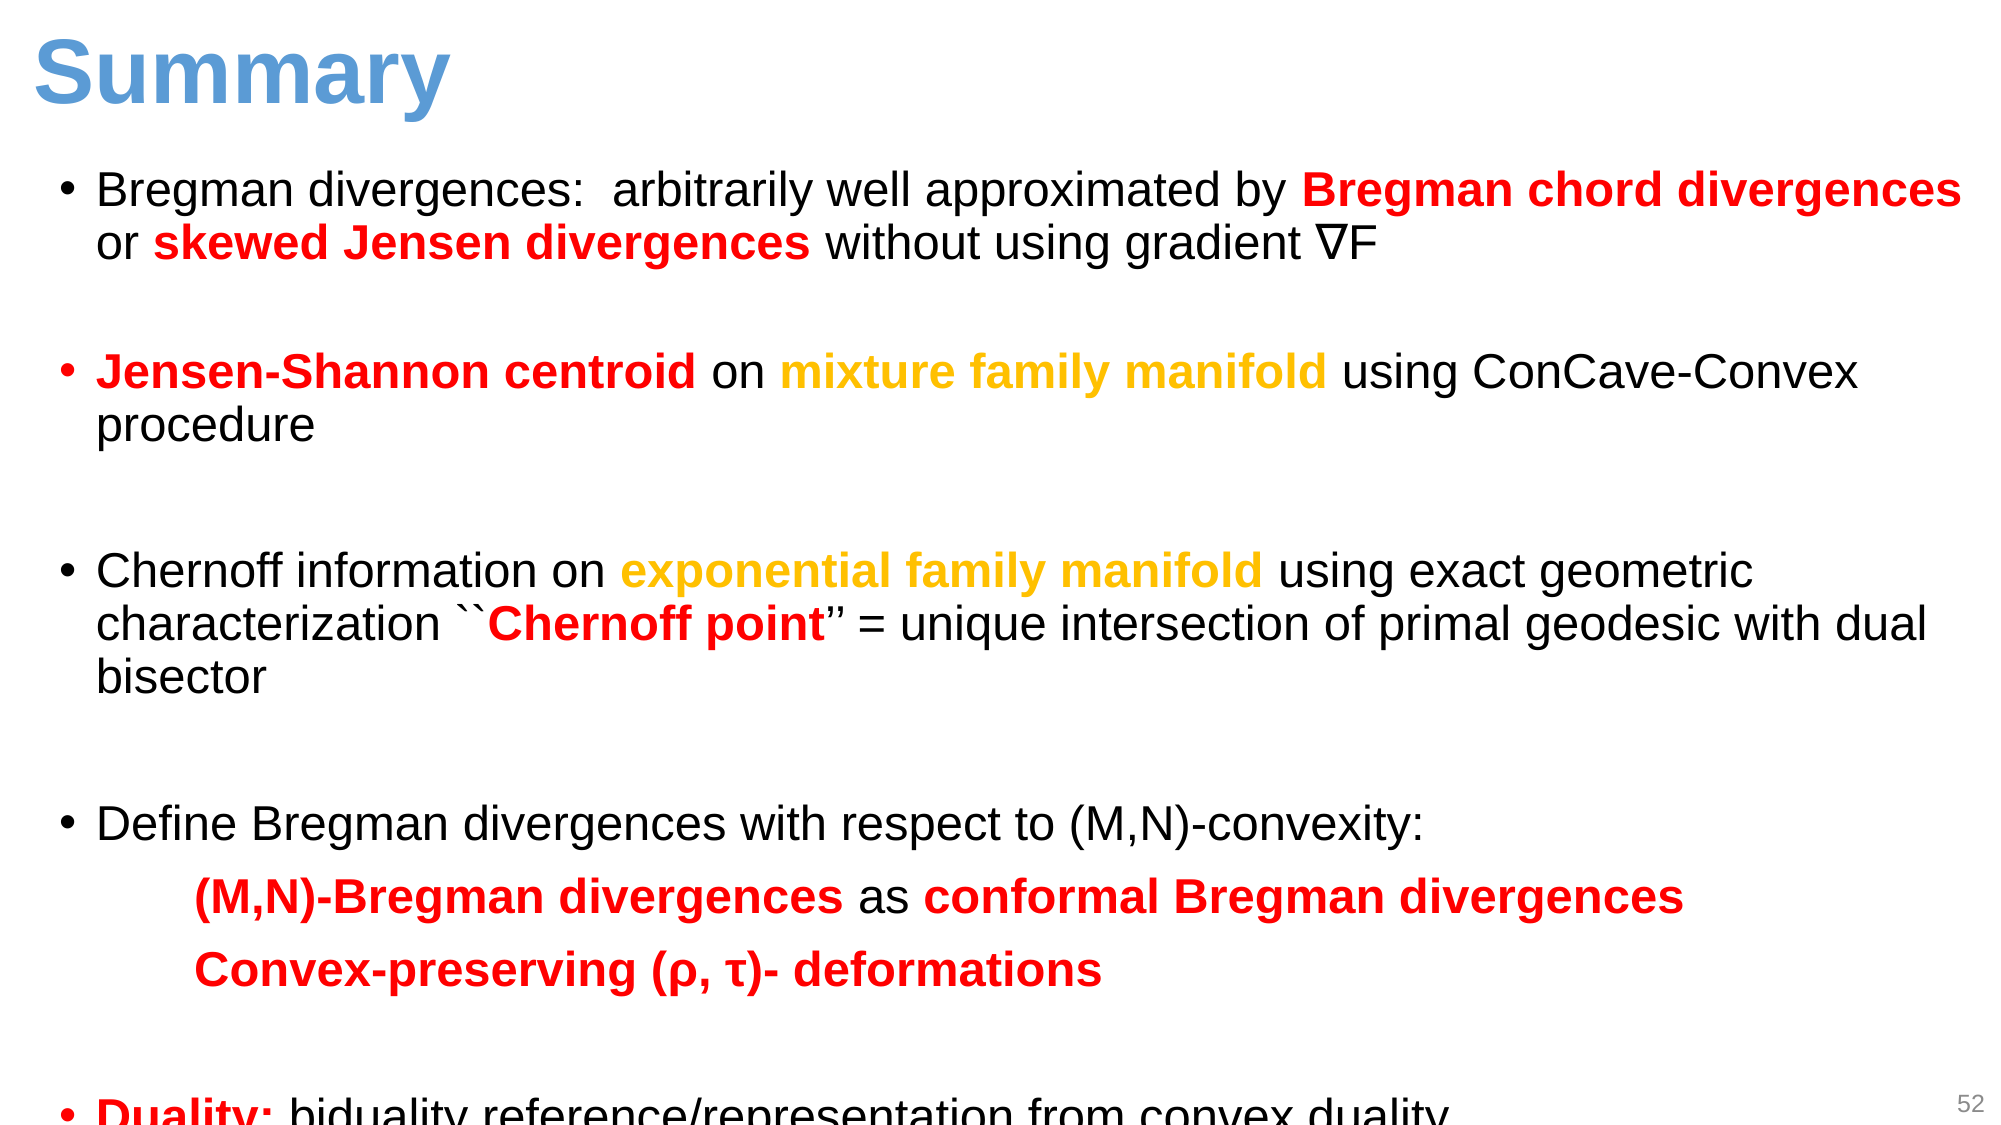

# Summary
Bregman divergences:  arbitrarily well approximated by Bregman chord divergences or skewed Jensen divergences without using gradient ∇F

Jensen-Shannon centroid on mixture family manifold using ConCave-Convex procedure

Chernoff information on exponential family manifold using exact geometric characterization ``Chernoff point’’ = unique intersection of primal geodesic with dual bisector

Define Bregman divergences with respect to (M,N)-convexity:
          (M,N)-Bregman divergences as conformal Bregman divergences
          Convex-preserving (ρ, τ)- deformations

Duality: biduality reference/representation from convex duality
52